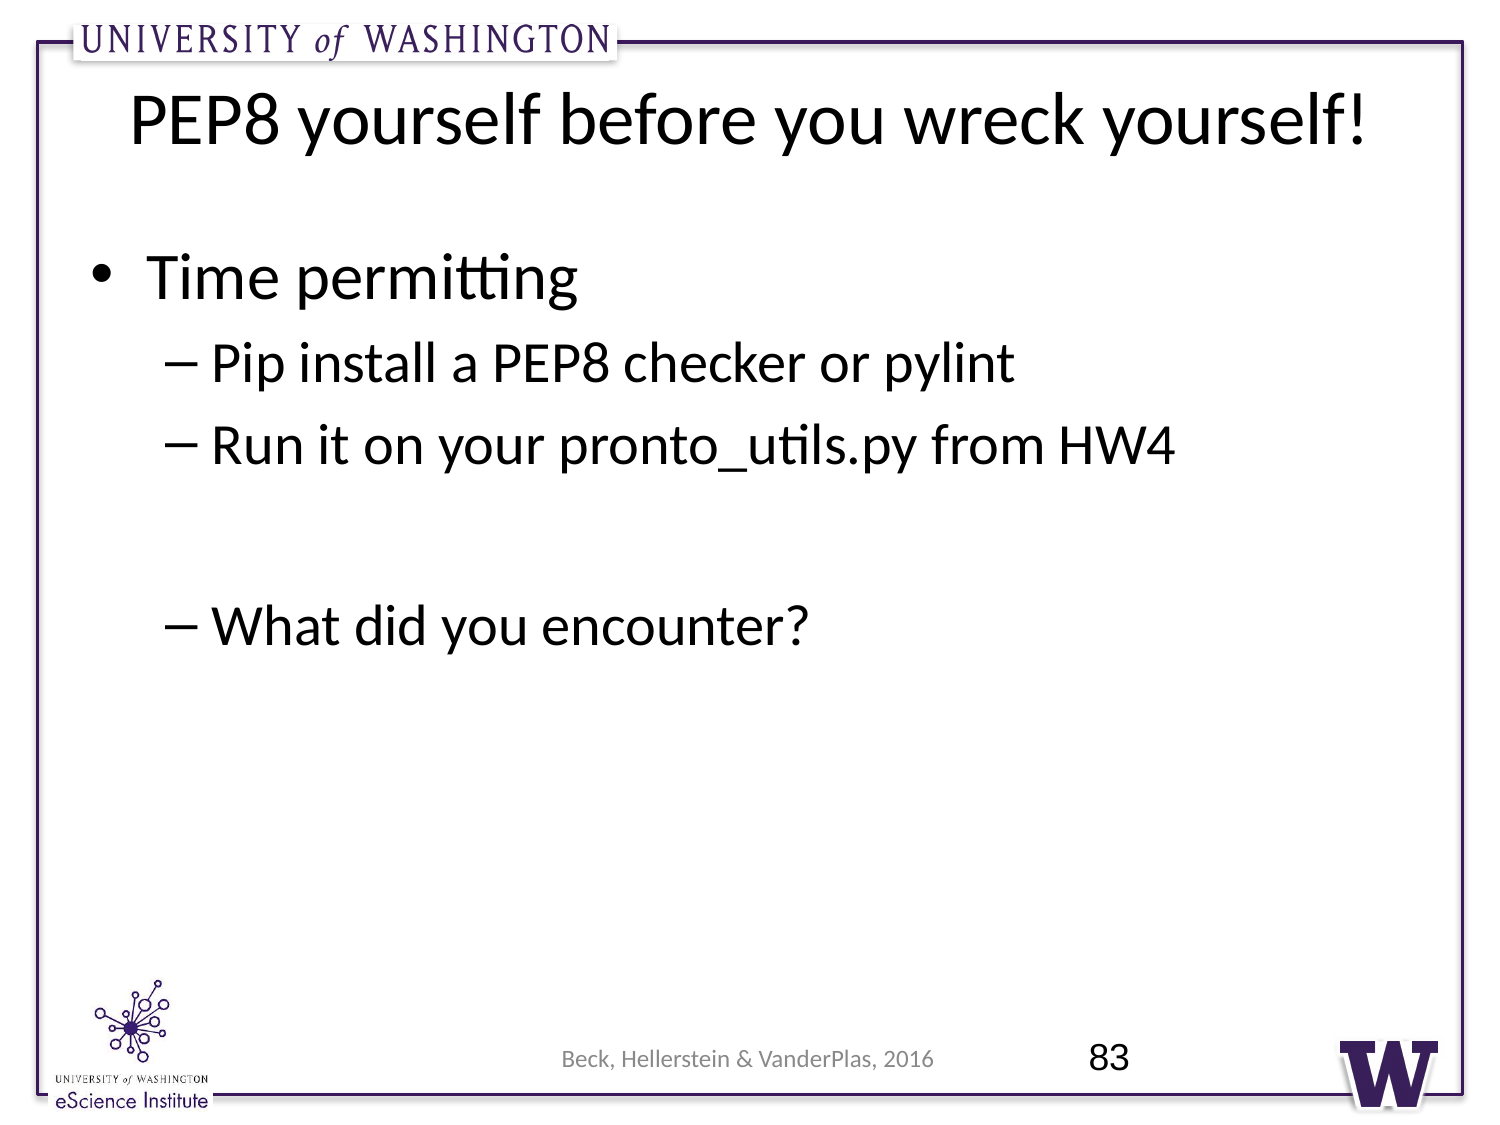

# PEP8 yourself before you wreck yourself!
Time permitting
Pip install a PEP8 checker or pylint
Run it on your pronto_utils.py from HW4

What did you encounter?

83
Beck, Hellerstein & VanderPlas, 2016